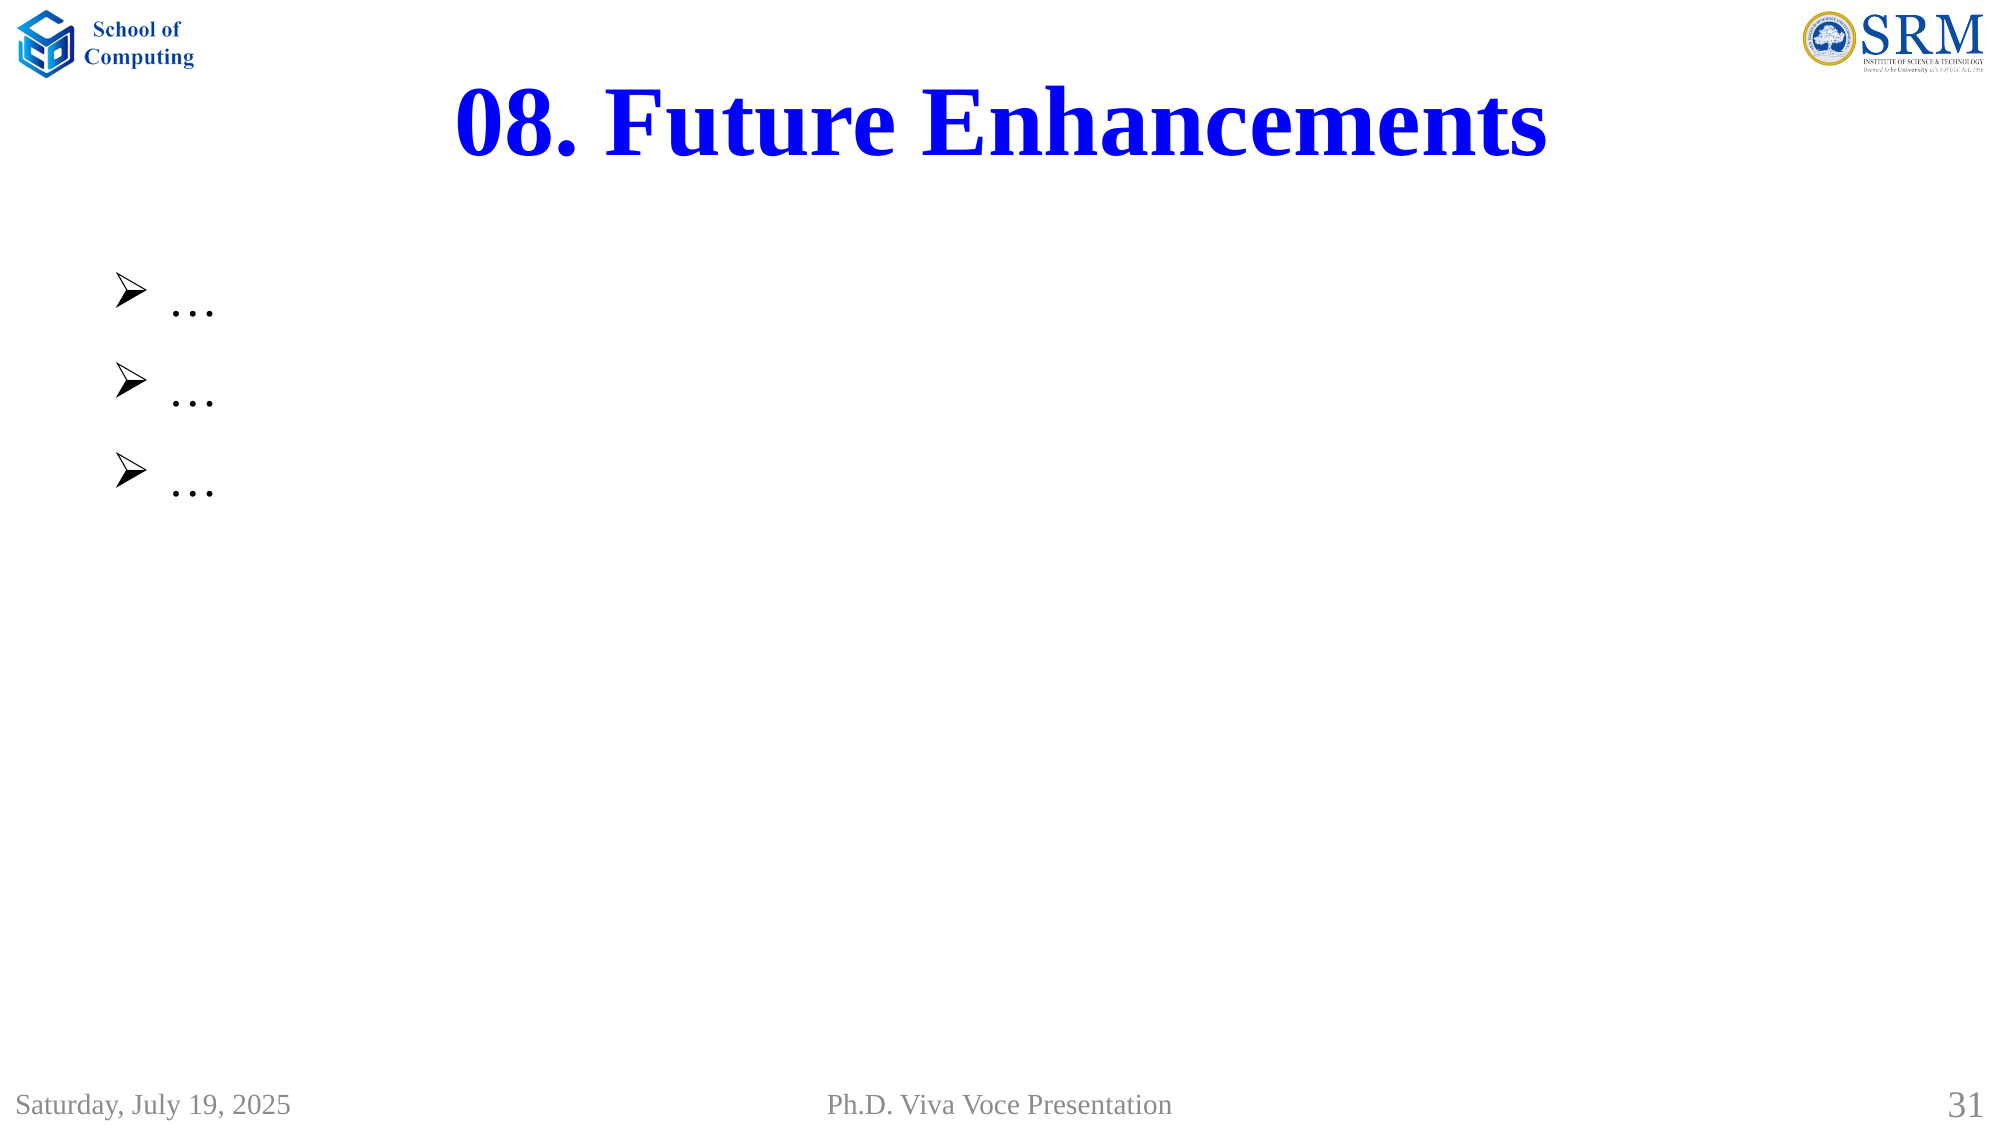

08. Future Enhancements
…
…
…
Saturday, July 19, 2025
31
Ph.D. Viva Voce Presentation